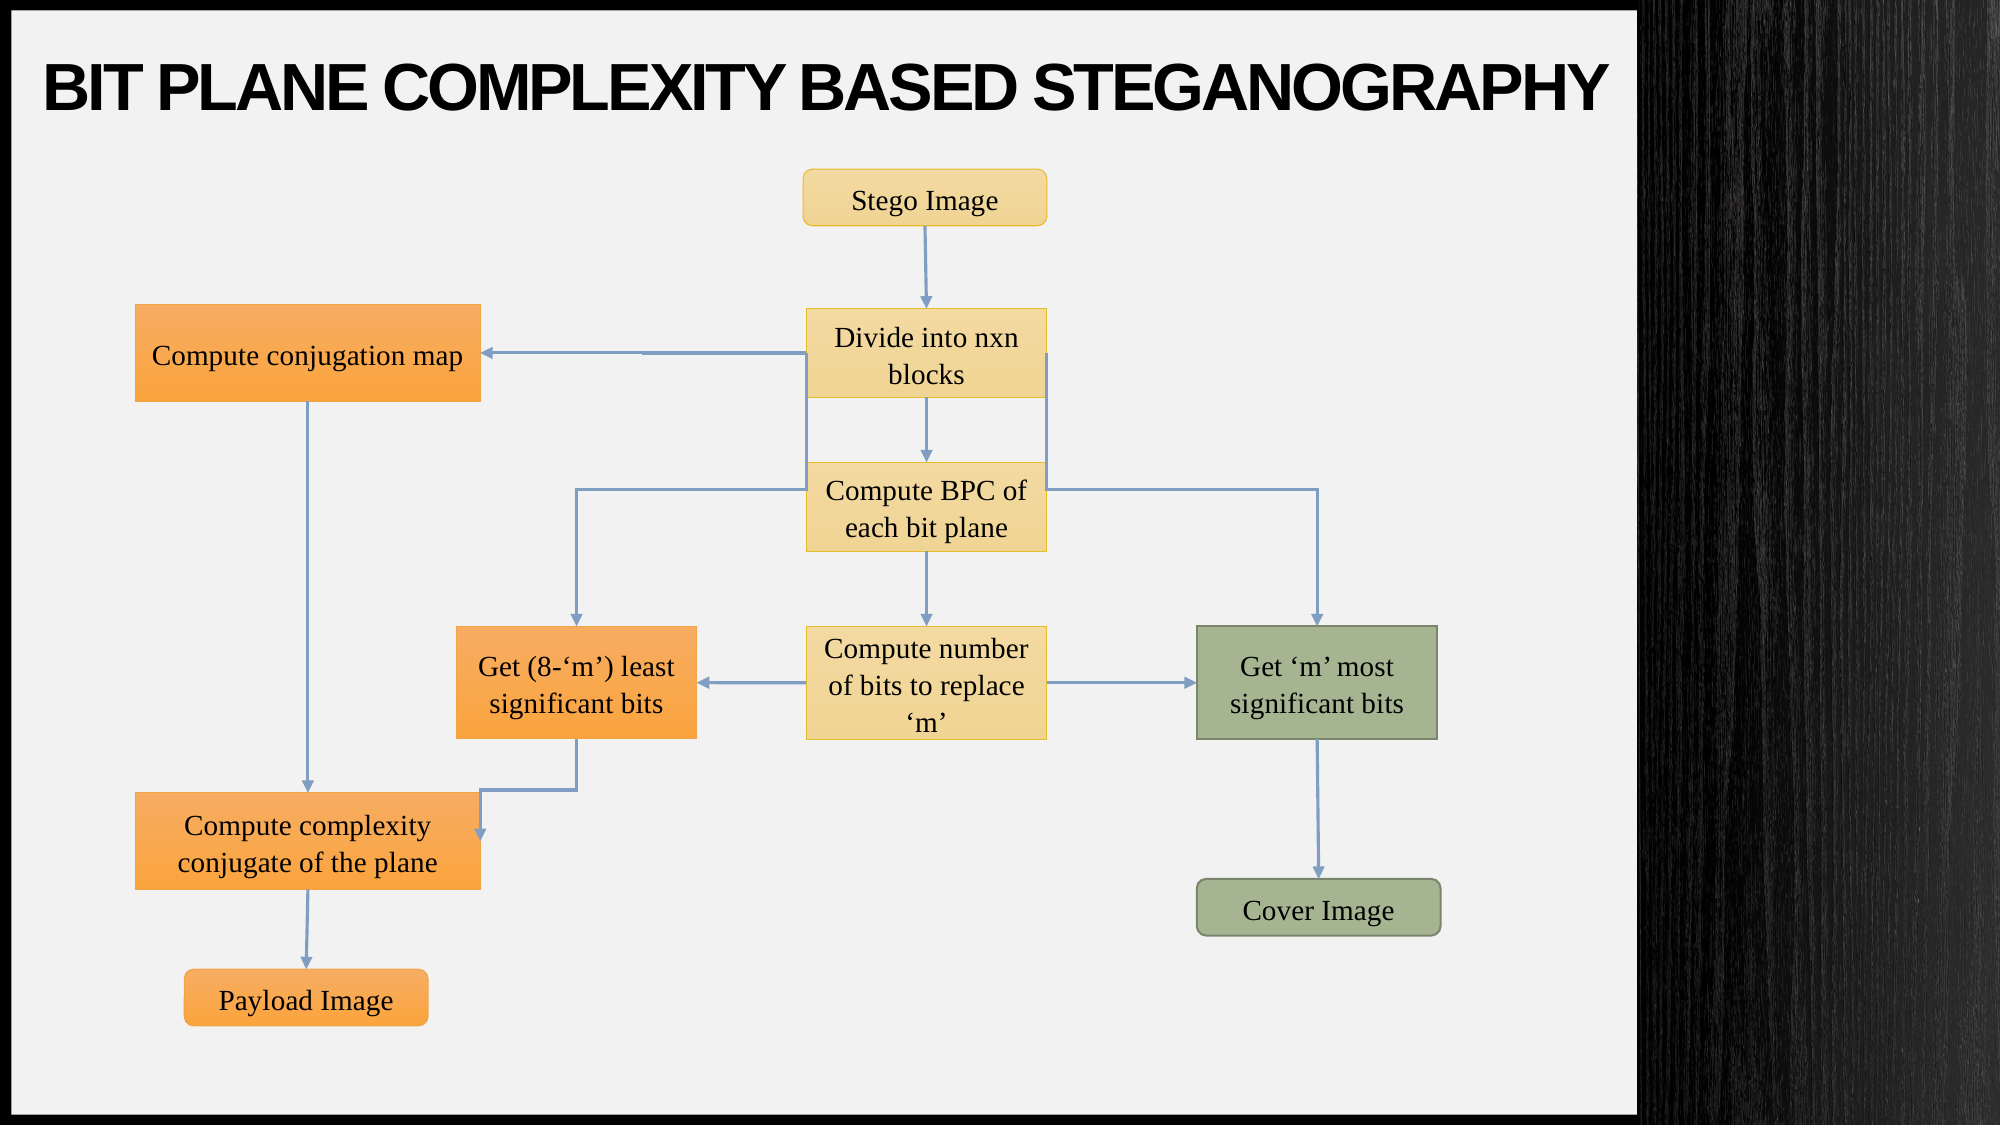

# Bit plane complexity based steganography

Stego Image
Compute conjugation map
Divide into nxn blocks
Compute BPC of each bit plane
Get (8-‘m’) least significant bits
Compute number of bits to replace ‘m’
Get ‘m’ most significant bits
Compute complexity conjugate of the plane
Cover Image
Payload Image
18